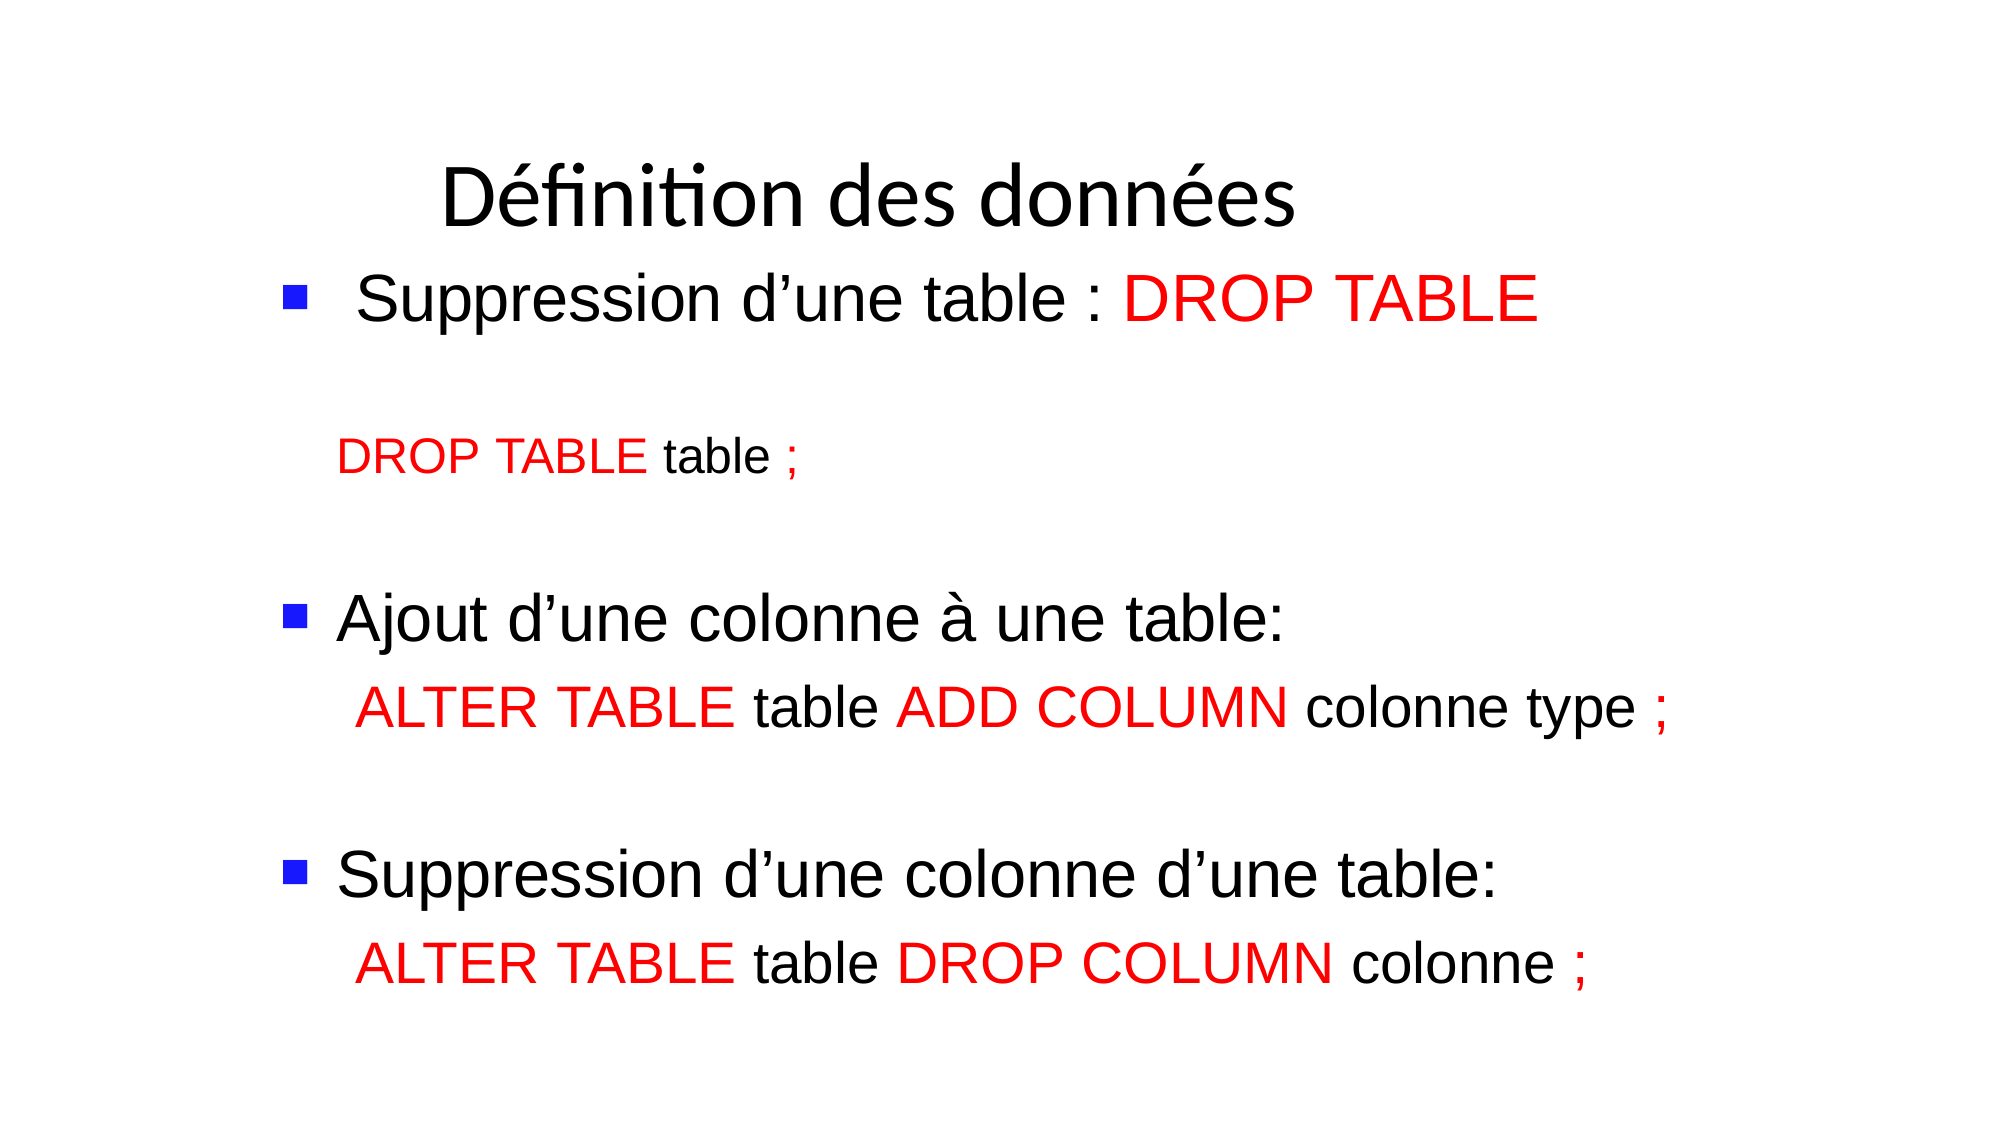

# Définition des données
Suppression d’une table : DROP TABLE

DROP TABLE table ;

Ajout d’une colonne à une table:
ALTER TABLE table ADD COLUMN colonne type ;

Suppression d’une colonne d’une table:
ALTER TABLE table DROP COLUMN colonne ;